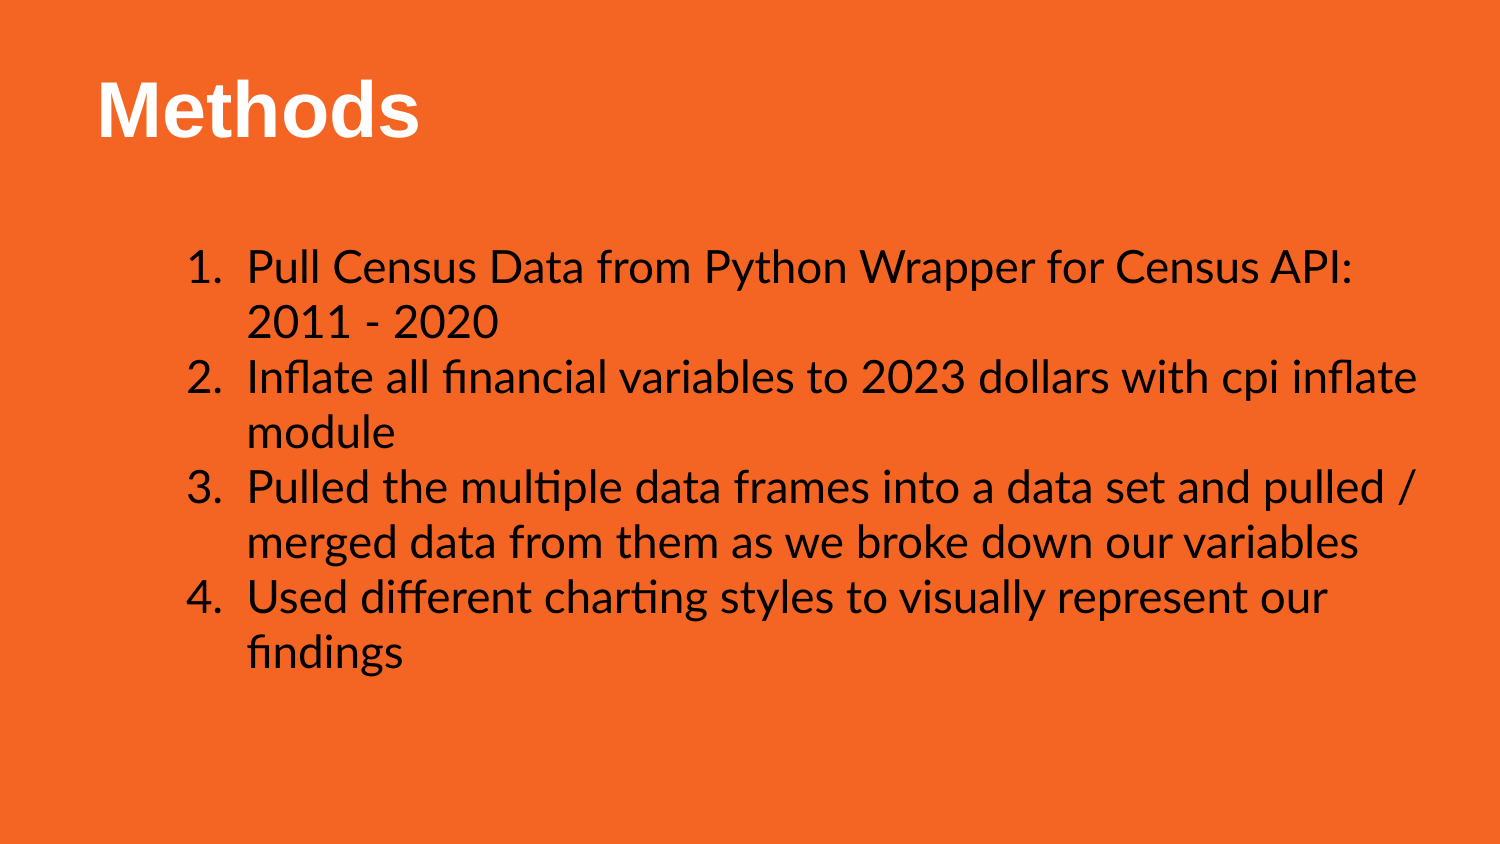

Methods

Pull Census Data from Python Wrapper for Census API: 2011 - 2020
Inflate all financial variables to 2023 dollars with cpi inflate module
Pulled the multiple data frames into a data set and pulled / merged data from them as we broke down our variables
Used different charting styles to visually represent our findings